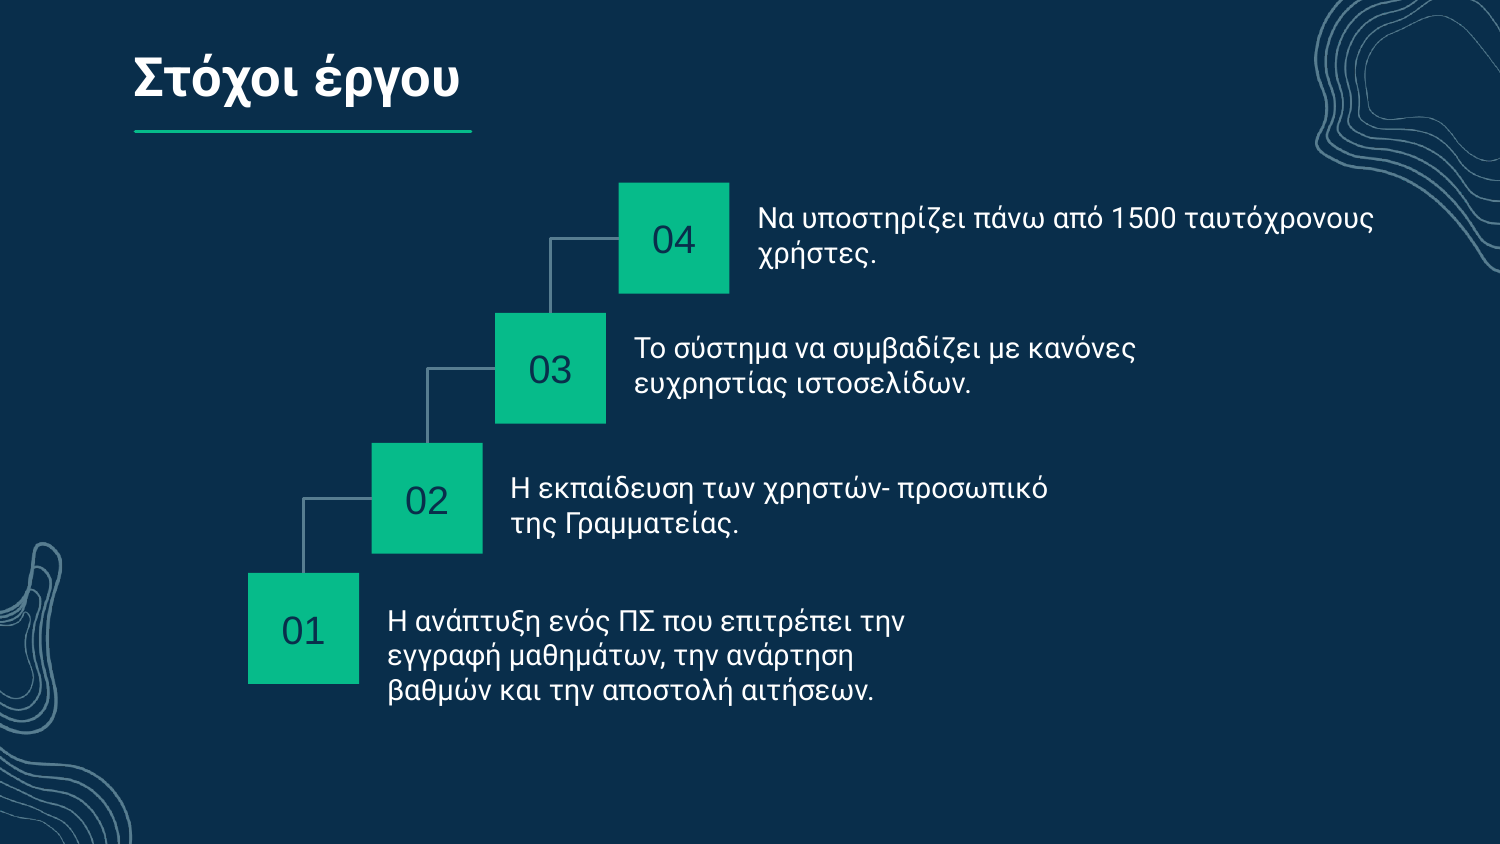

# Στόχοι έργου
04
Να υποστηρίζει πάνω από 1500 ταυτόχρονους χρήστες.
Το σύστημα να συμβαδίζει με κανόνες ευχρηστίας ιστοσελίδων.
03
02
Η εκπαίδευση των χρηστών- προσωπικό της Γραμματείας.
01
Η ανάπτυξη ενός ΠΣ που επιτρέπει την εγγραφή μαθημάτων, την ανάρτηση        βαθμών και την αποστολή αιτήσεων.